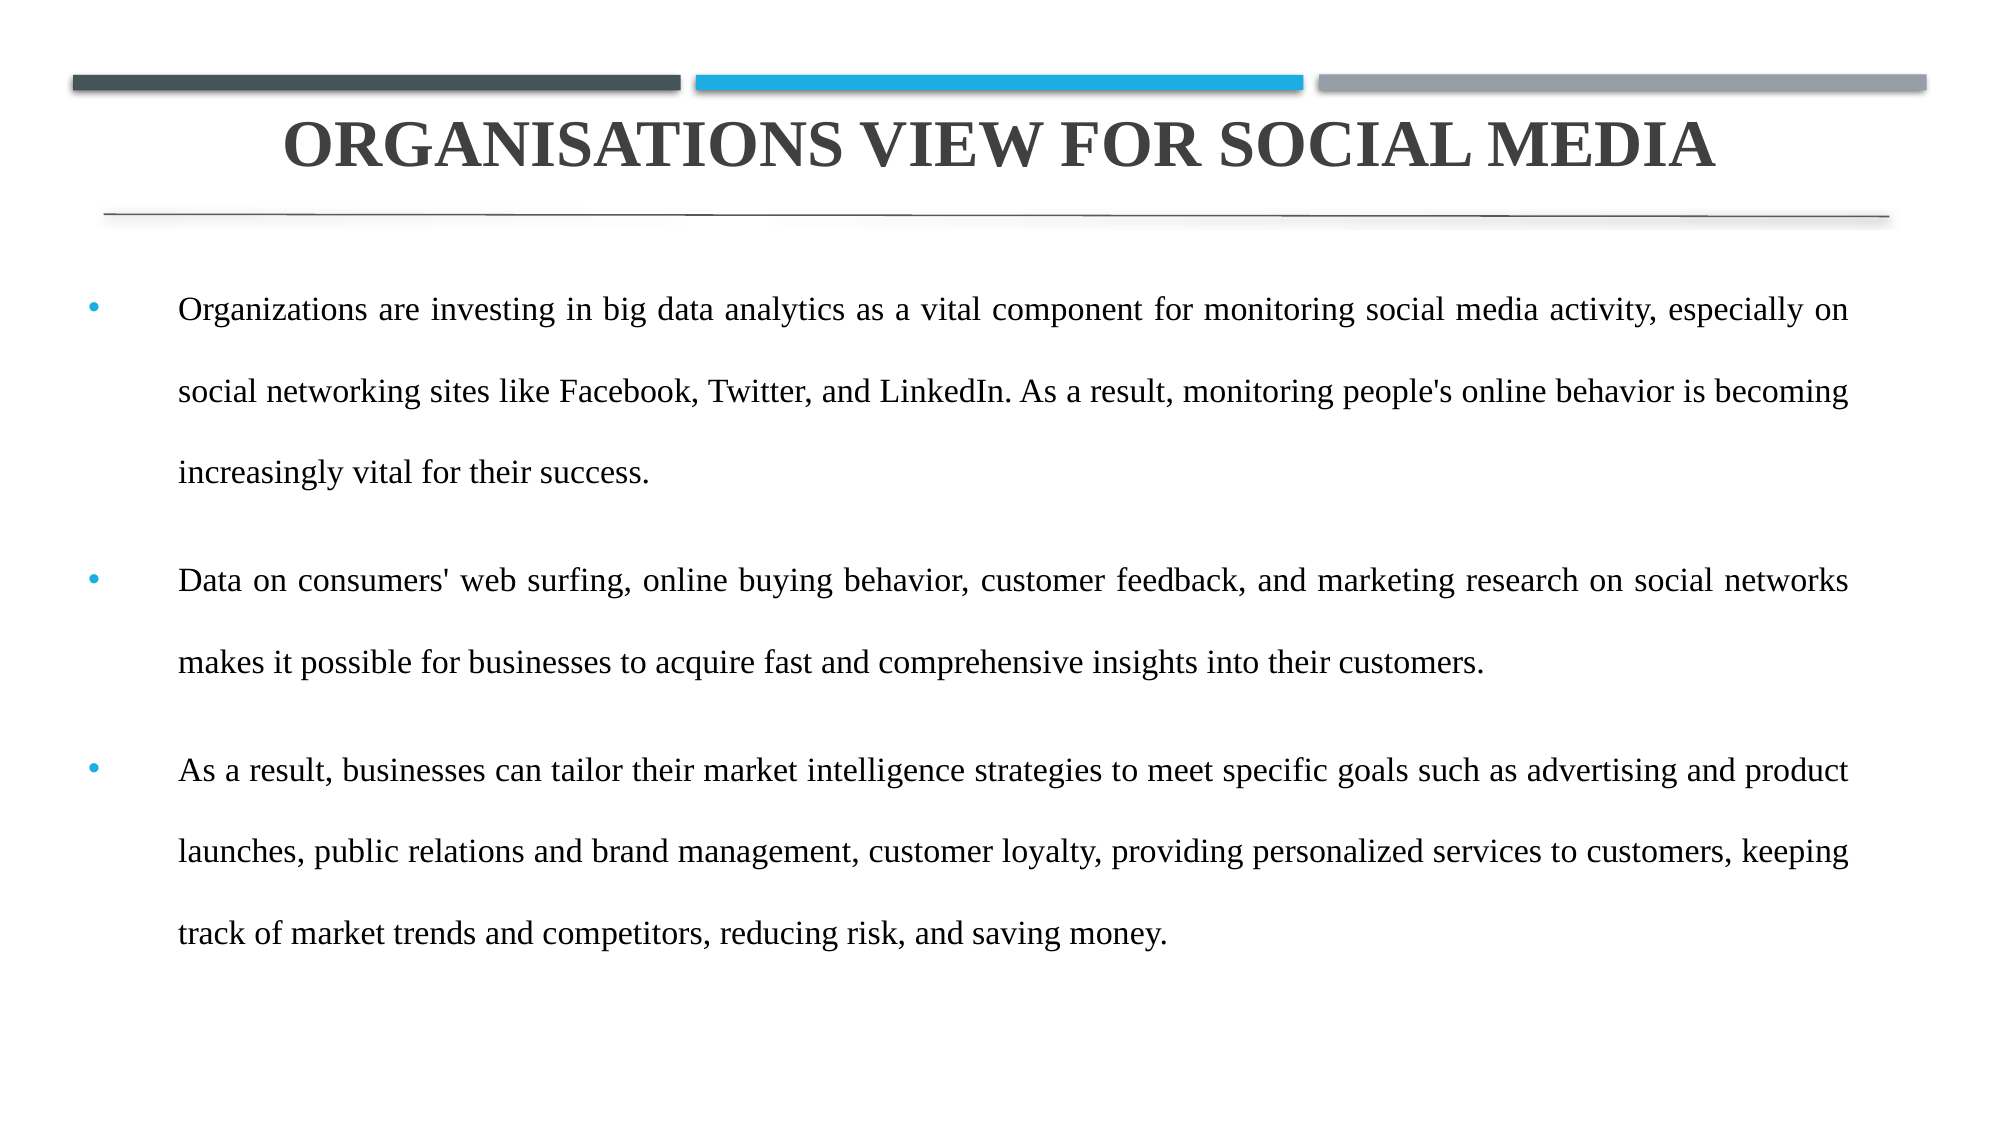

# Organisations view for social media
Organizations are investing in big data analytics as a vital component for monitoring social media activity, especially on social networking sites like Facebook, Twitter, and LinkedIn. As a result, monitoring people's online behavior is becoming increasingly vital for their success.
Data on consumers' web surfing, online buying behavior, customer feedback, and marketing research on social networks makes it possible for businesses to acquire fast and comprehensive insights into their customers.
As a result, businesses can tailor their market intelligence strategies to meet specific goals such as advertising and product launches, public relations and brand management, customer loyalty, providing personalized services to customers, keeping track of market trends and competitors, reducing risk, and saving money.